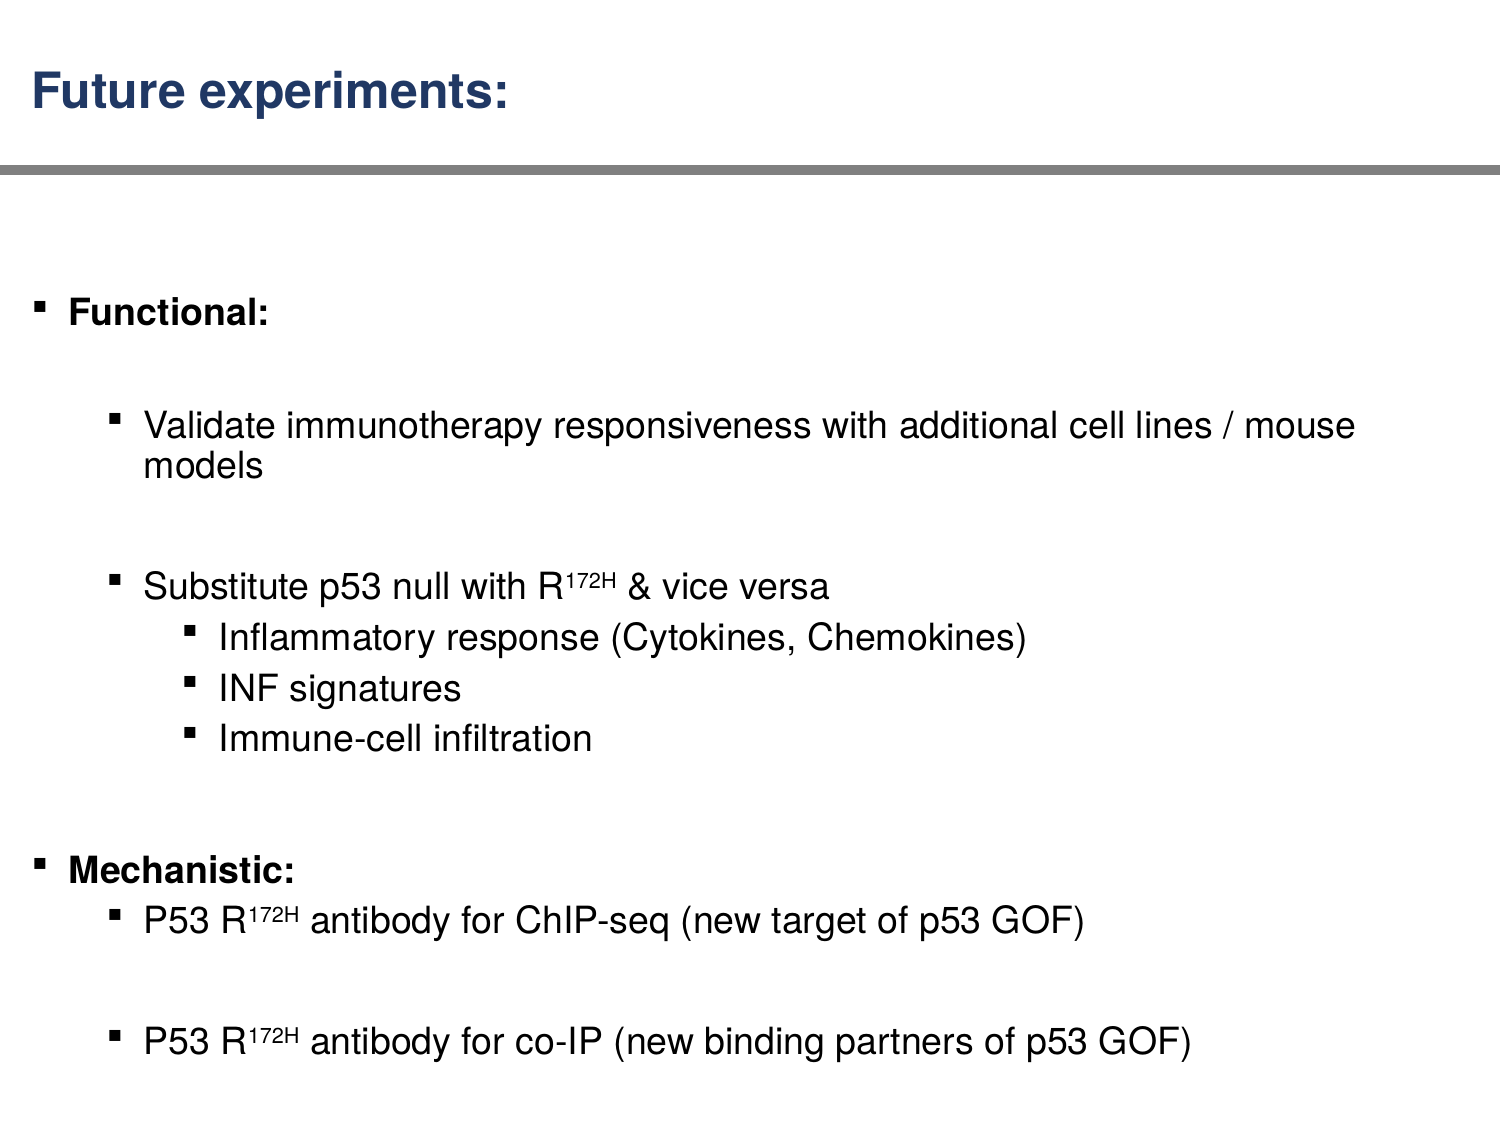

# Future experiments:

Functional:

Validate immunotherapy responsiveness with additional cell lines / mouse models

Substitute p53 null with R172H & vice versa
Inflammatory response (Cytokines, Chemokines)
INF signatures
Immune-cell infiltration

Mechanistic:
P53 R172H antibody for ChIP-seq (new target of p53 GOF)

P53 R172H antibody for co-IP (new binding partners of p53 GOF)